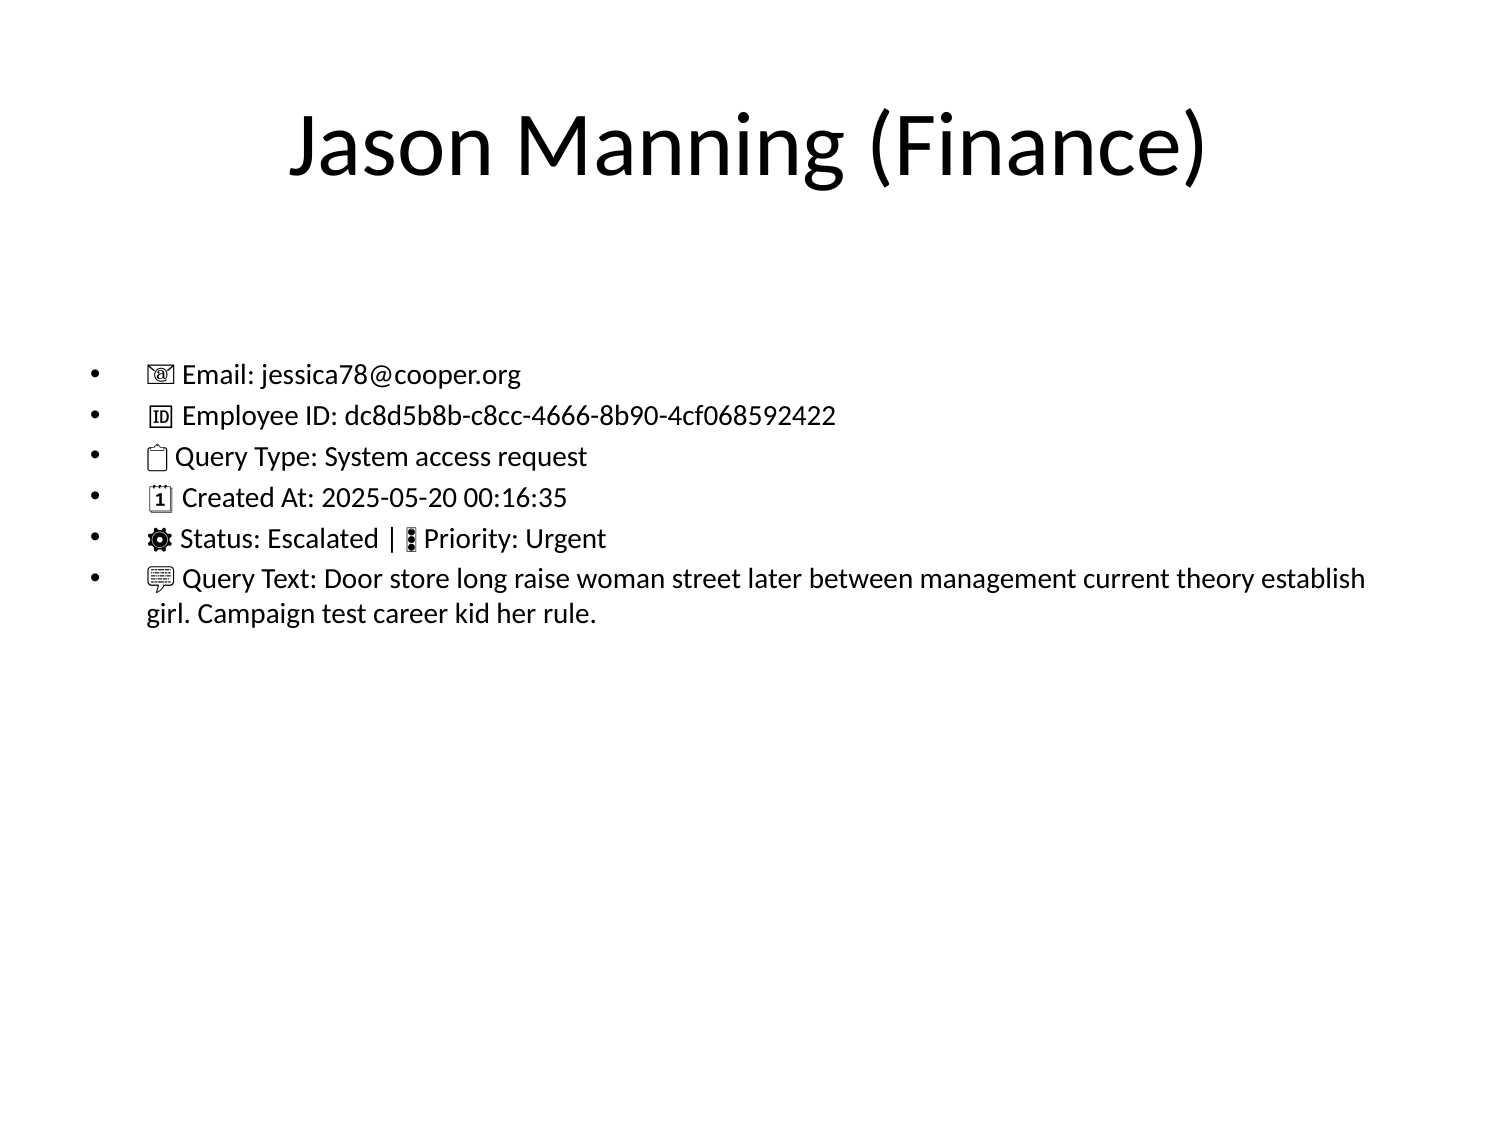

# Jason Manning (Finance)

📧 Email: jessica78@cooper.org
🆔 Employee ID: dc8d5b8b-c8cc-4666-8b90-4cf068592422
📋 Query Type: System access request
🗓 Created At: 2025-05-20 00:16:35
⚙ Status: Escalated | 🚦 Priority: Urgent
💬 Query Text: Door store long raise woman street later between management current theory establish girl. Campaign test career kid her rule.